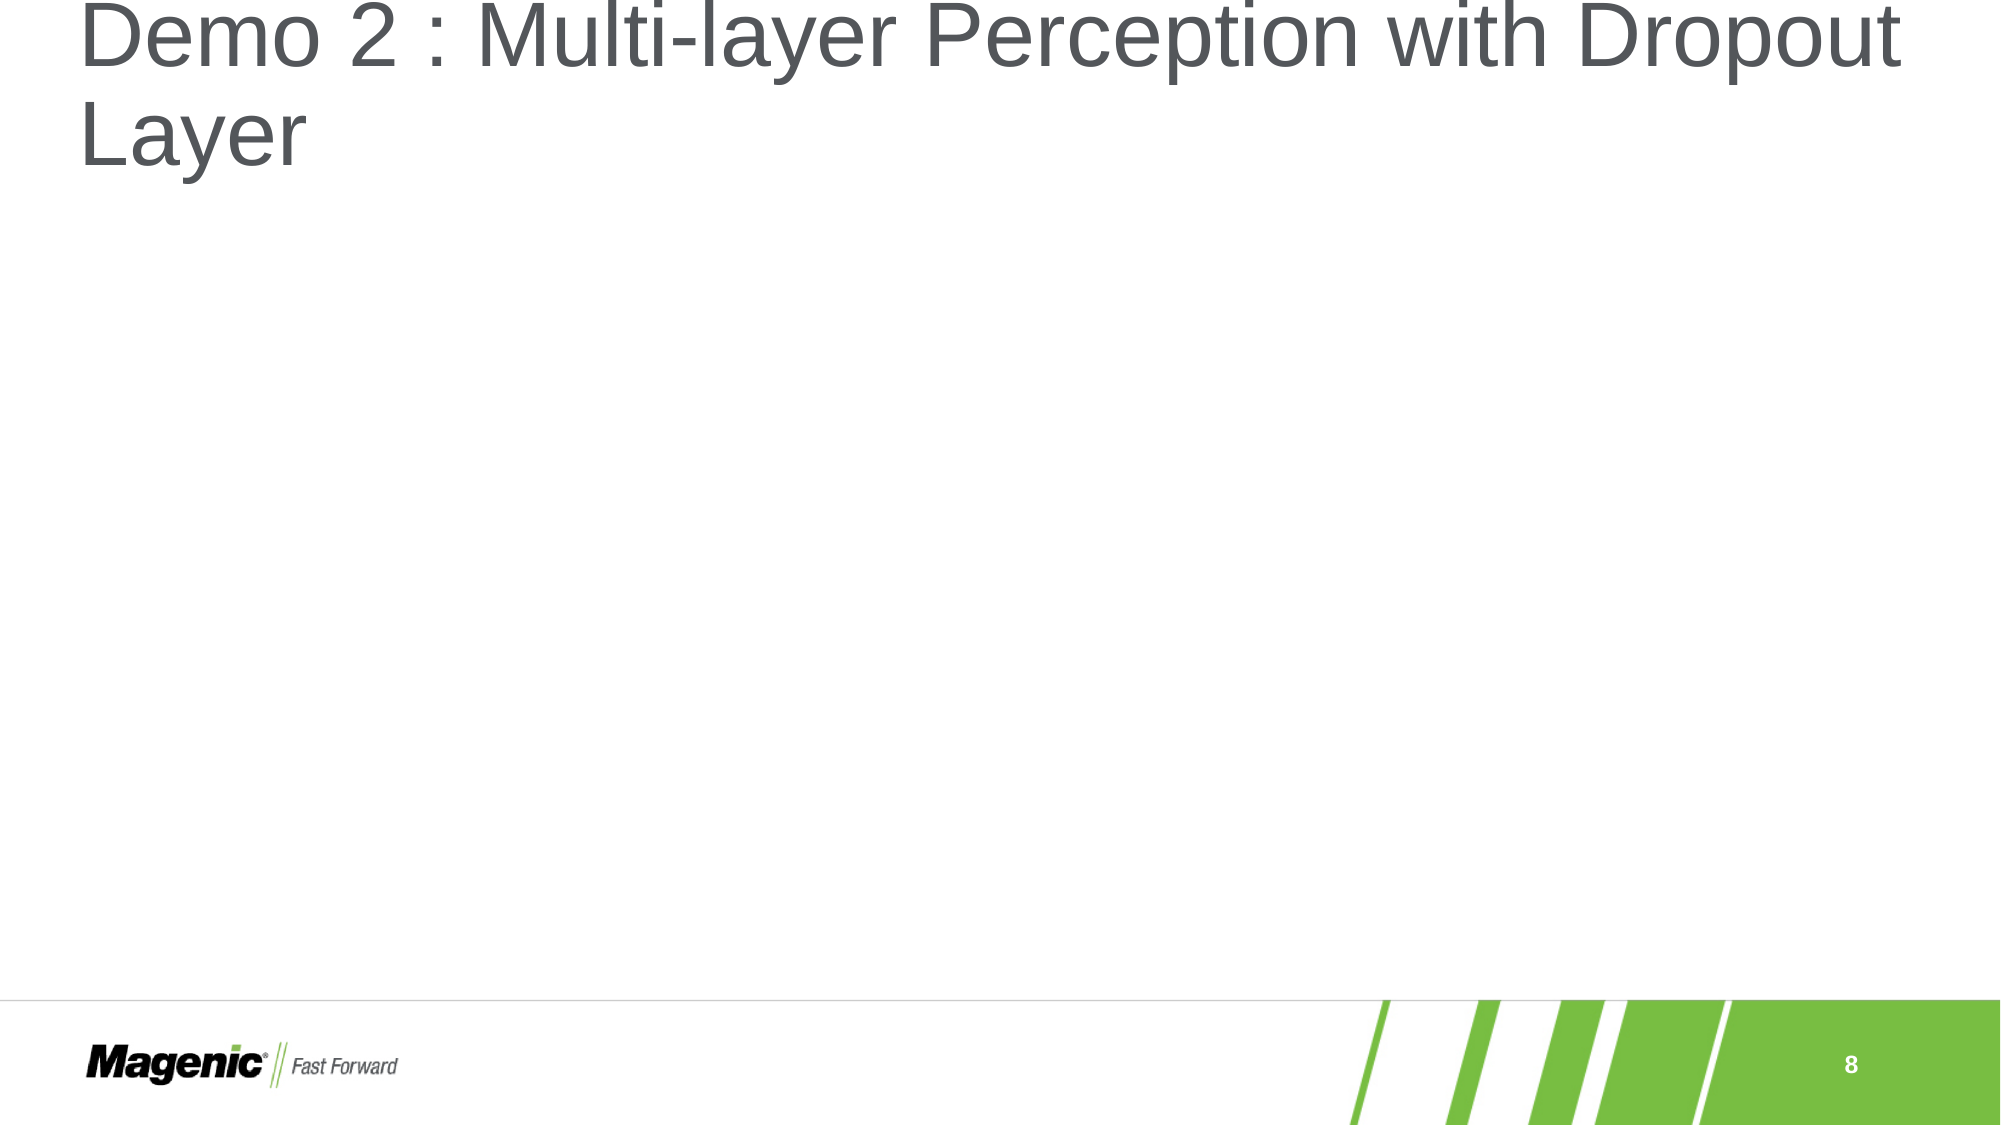

# Demo 2 : Multi-layer Perception with Dropout Layer